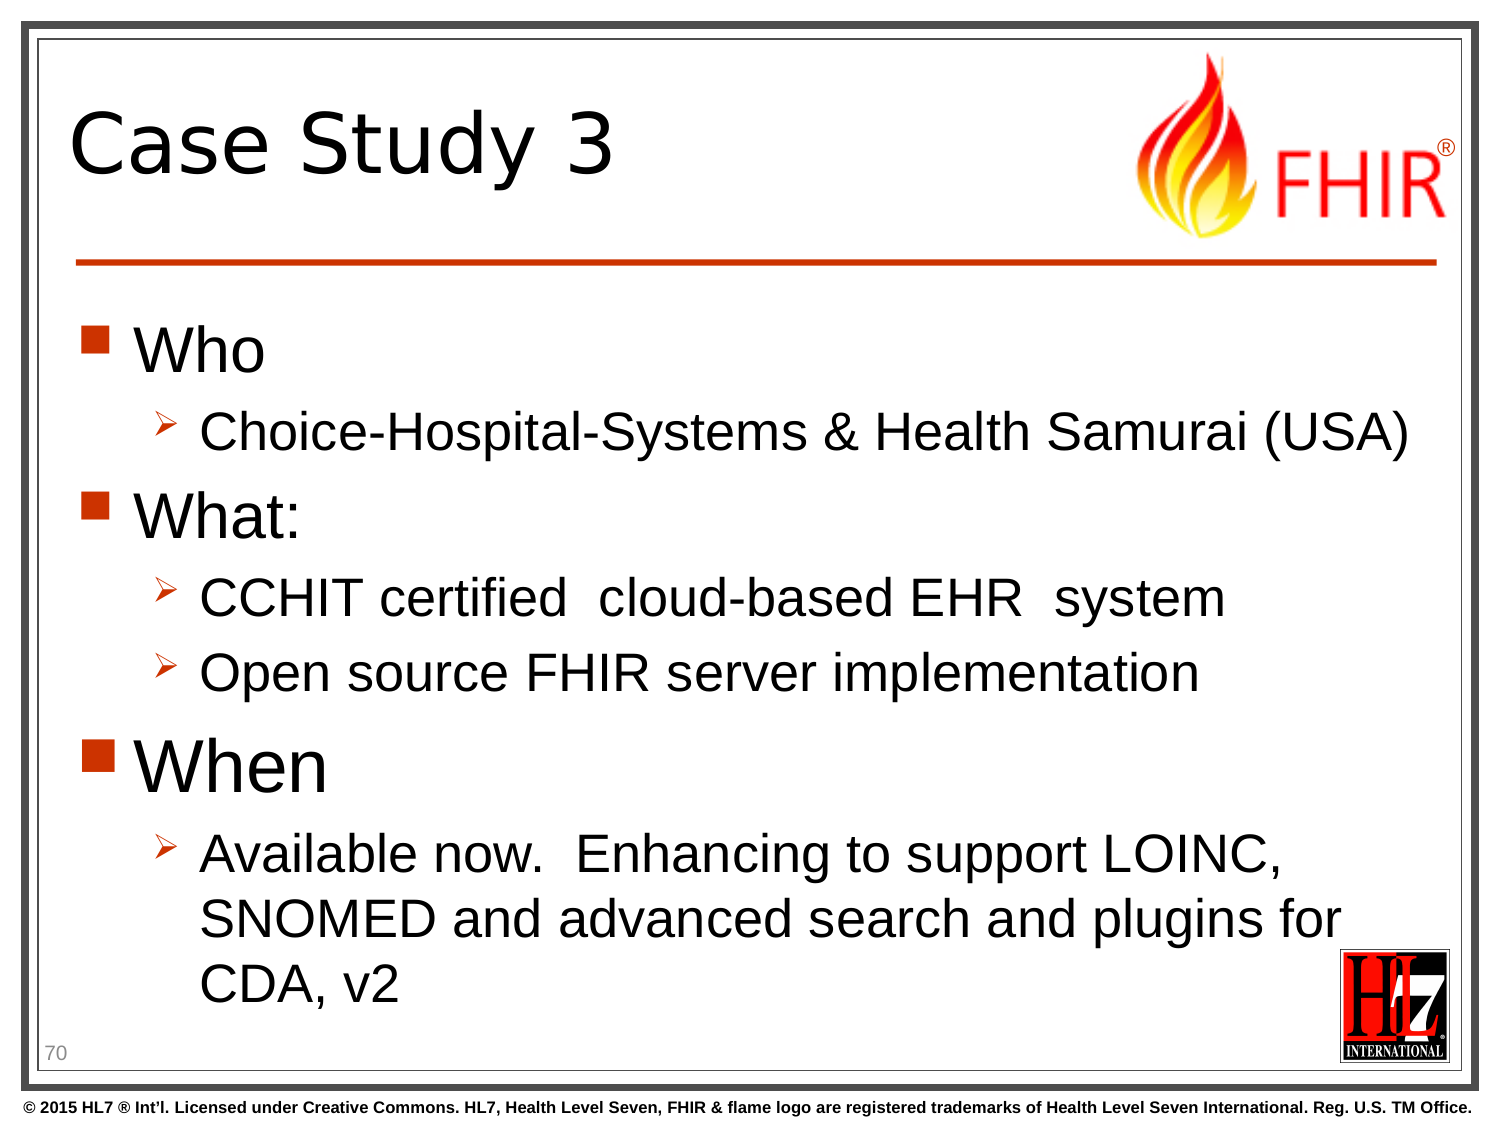

# Case Study 3
Who
Choice-Hospital-Systems & Health Samurai (USA)
What:
CCHIT certified  cloud-based EHR  system
Open source FHIR server implementation
When
Available now.  Enhancing to support LOINC, SNOMED and advanced search and plugins for CDA, v2
70